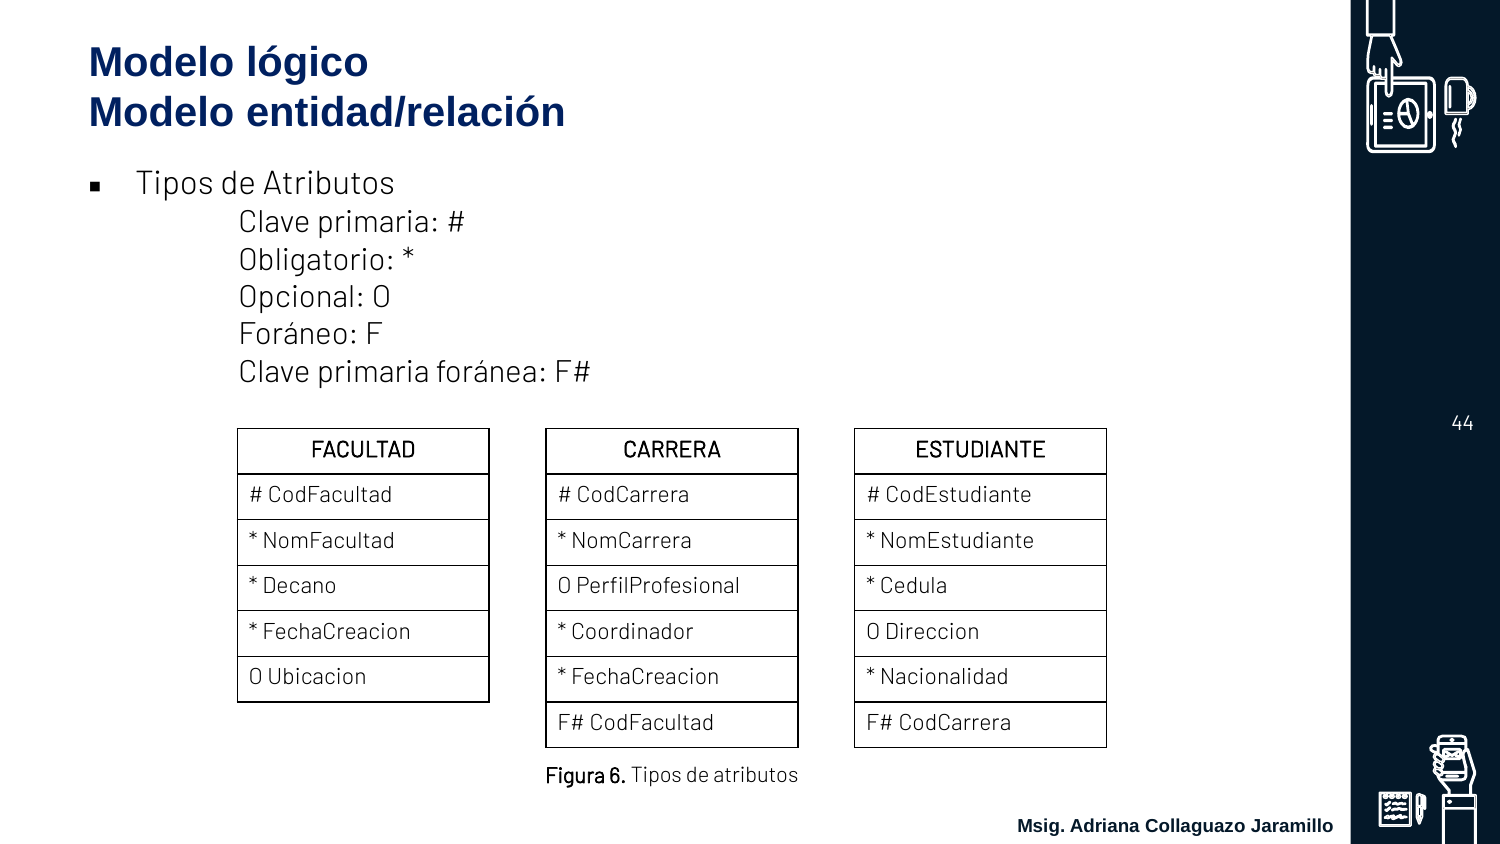

Modelo lógico
Modelo entidad/relación
Tipos de Atributos
	Clave primaria: #
	Obligatorio: *
	Opcional: O
	Foráneo: F
	Clave primaria foránea: F#

44
| FACULTAD |
| --- |
| # CodFacultad |
| \* NomFacultad |
| \* Decano |
| \* FechaCreacion |
| O Ubicacion |
| CARRERA |
| --- |
| # CodCarrera |
| \* NomCarrera |
| O PerfilProfesional |
| \* Coordinador |
| \* FechaCreacion |
| F# CodFacultad |
| ESTUDIANTE |
| --- |
| # CodEstudiante |
| \* NomEstudiante |
| \* Cedula |
| O Direccion |
| \* Nacionalidad |
| F# CodCarrera |
Figura 6. Tipos de atributos